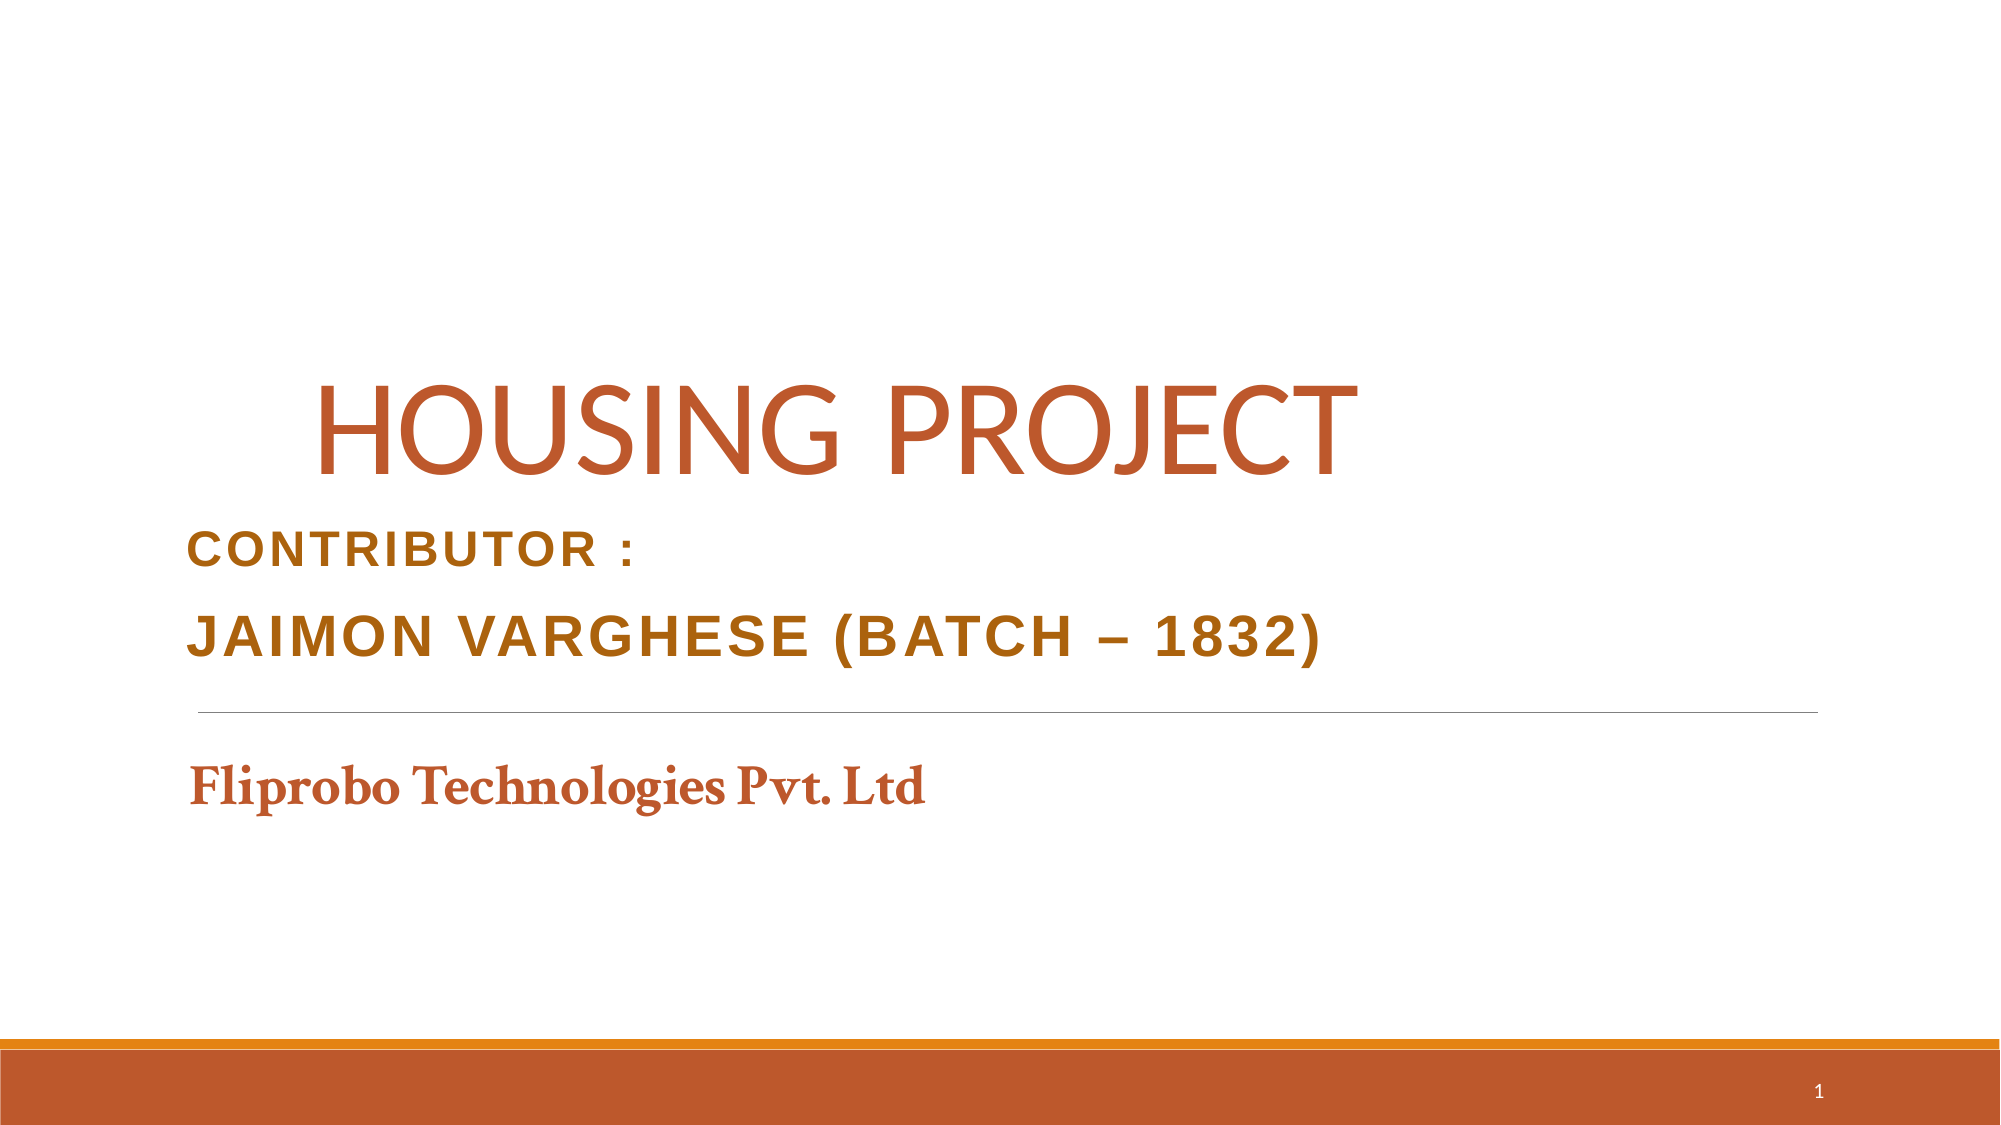

# HOUSING PROJECT
Contributor :
JAIMON VARGHESE (Batch – 1832)
Fliprobo Technologies Pvt. Ltd
1